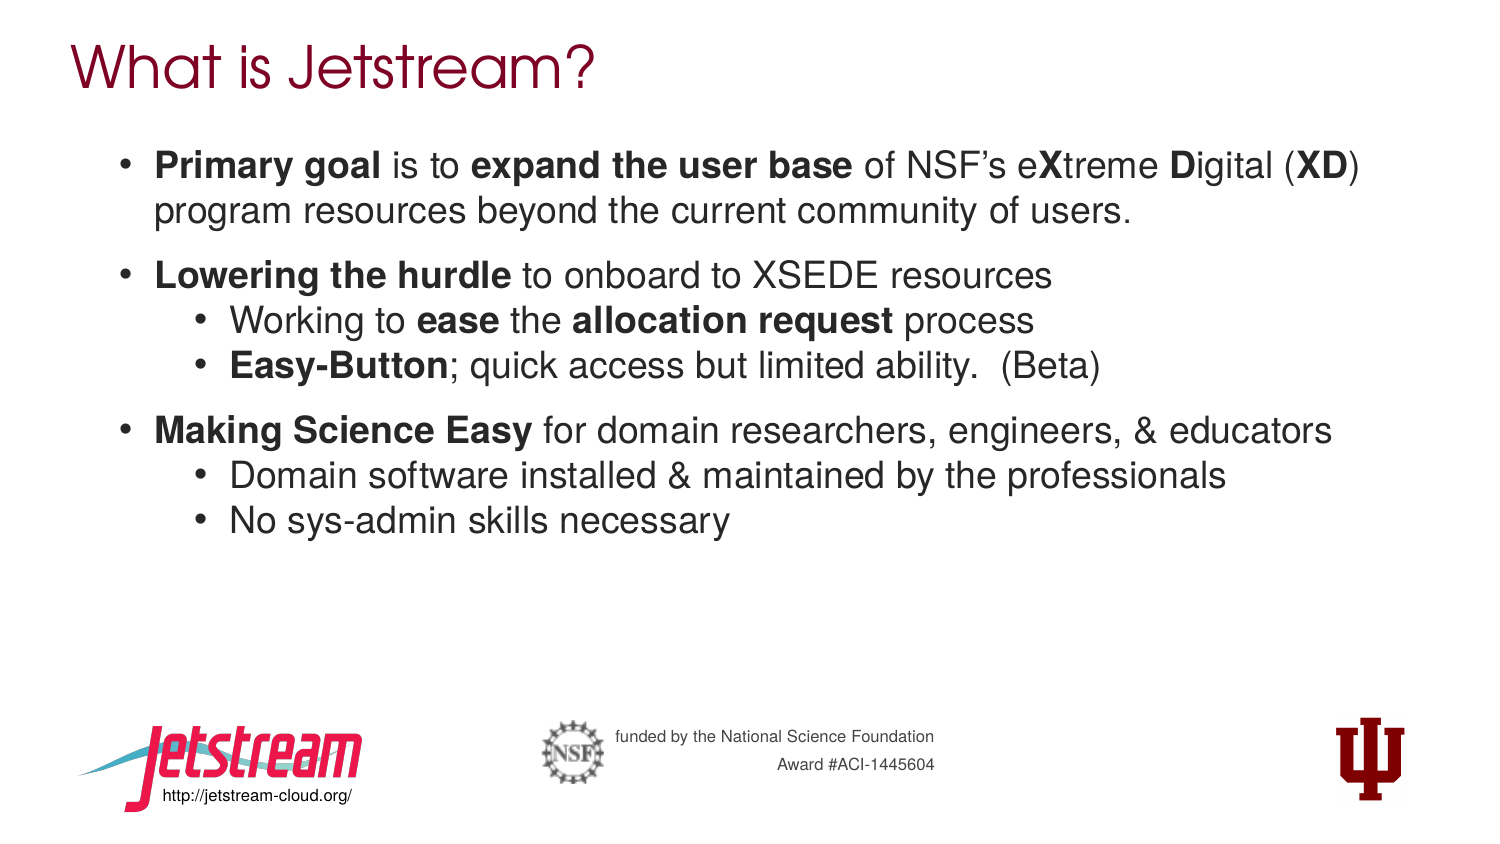

# What is Jetstream?

Primary goal is to expand the user base of NSF’s eXtreme Digital (XD) program resources beyond the current community of users.

Lowering the hurdle to onboard to XSEDE resources
Working to ease the allocation request process
Easy-Button; quick access but limited ability.  (Beta)

Making Science Easy for domain researchers, engineers, & educators
Domain software installed & maintained by the professionals
No sys-admin skills necessary